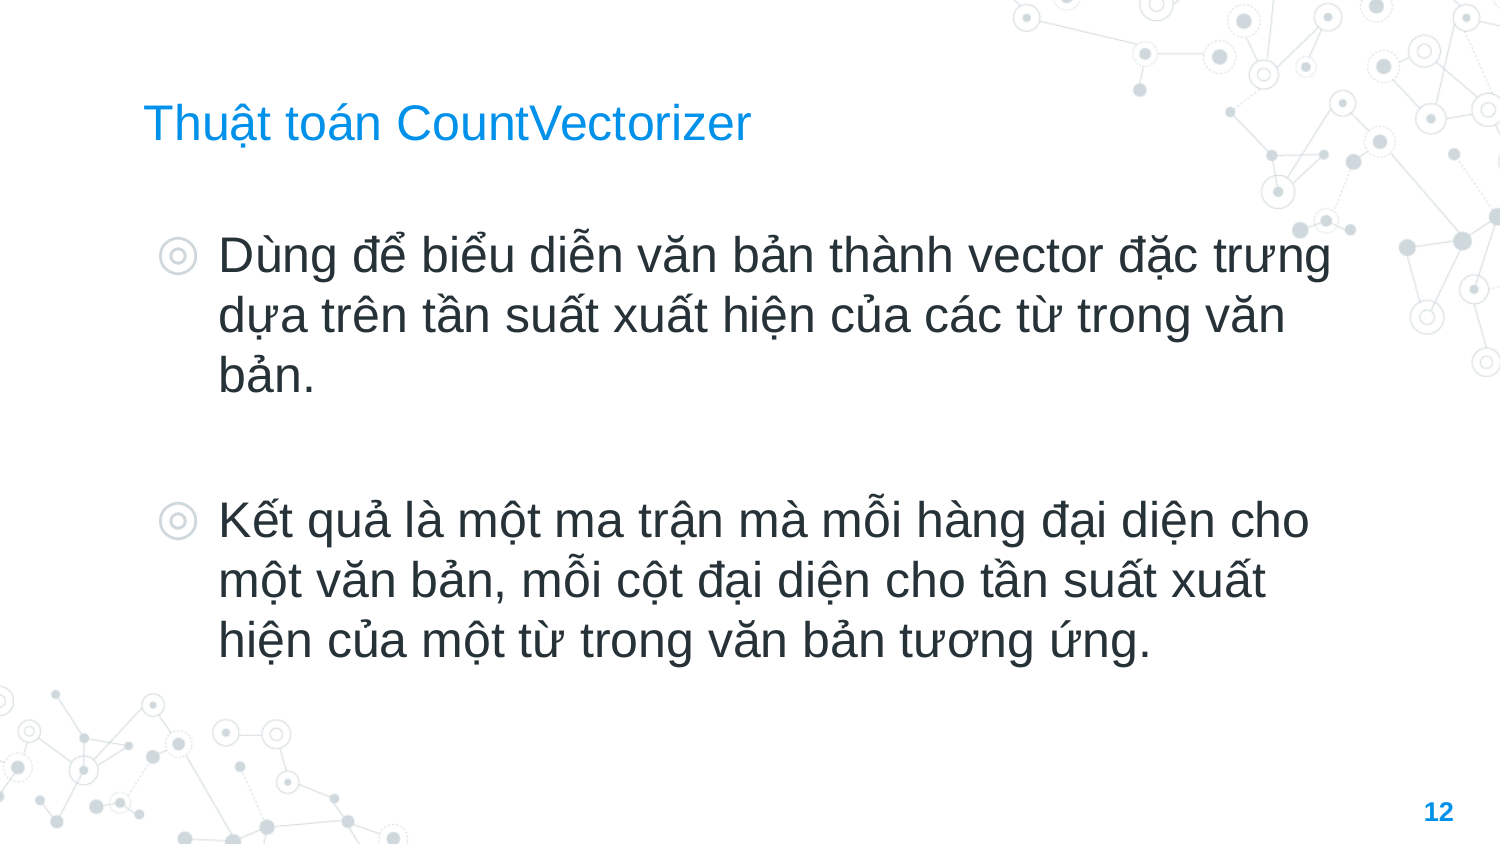

# Thuật toán CountVectorizer
Dùng để biểu diễn văn bản thành vector đặc trưng dựa trên tần suất xuất hiện của các từ trong văn bản.

Kết quả là một ma trận mà mỗi hàng đại diện cho một văn bản, mỗi cột đại diện cho tần suất xuất hiện của một từ trong văn bản tương ứng.

12